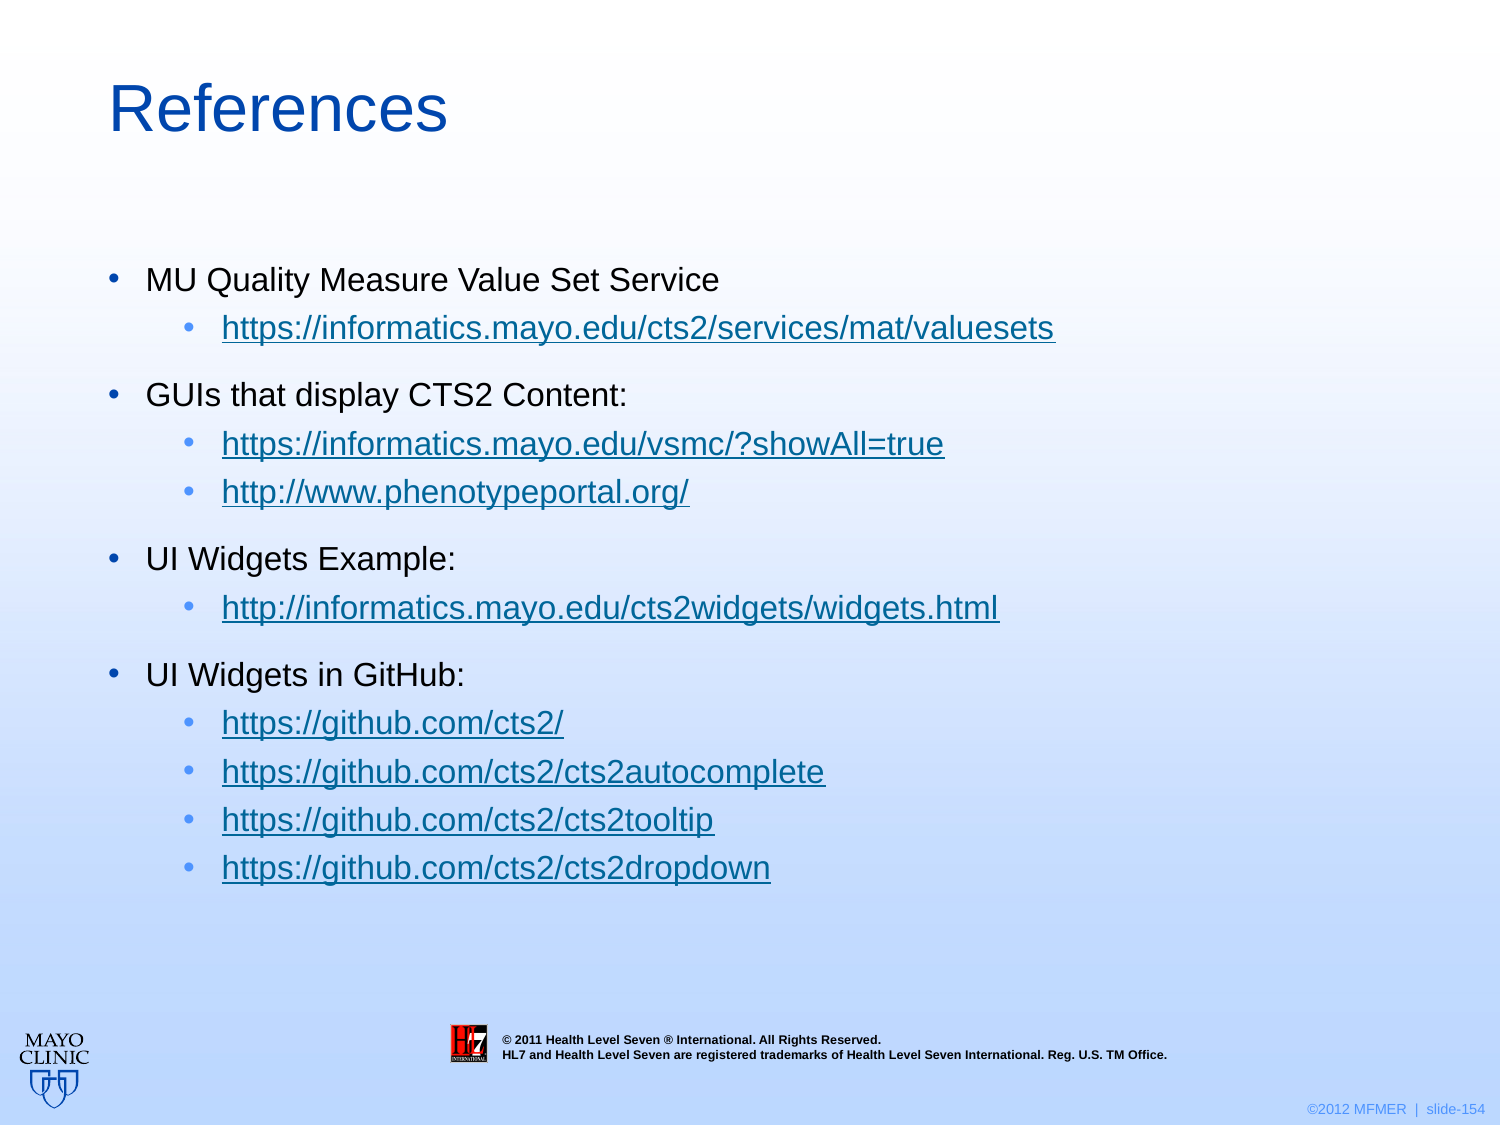

# References
MU Quality Measure Value Set Service
https://informatics.mayo.edu/cts2/services/mat/valuesets
GUIs that display CTS2 Content:
https://informatics.mayo.edu/vsmc/?showAll=true
http://www.phenotypeportal.org/
UI Widgets Example:
http://informatics.mayo.edu/cts2widgets/widgets.html
UI Widgets in GitHub:
https://github.com/cts2/
https://github.com/cts2/cts2autocomplete
https://github.com/cts2/cts2tooltip
https://github.com/cts2/cts2dropdown